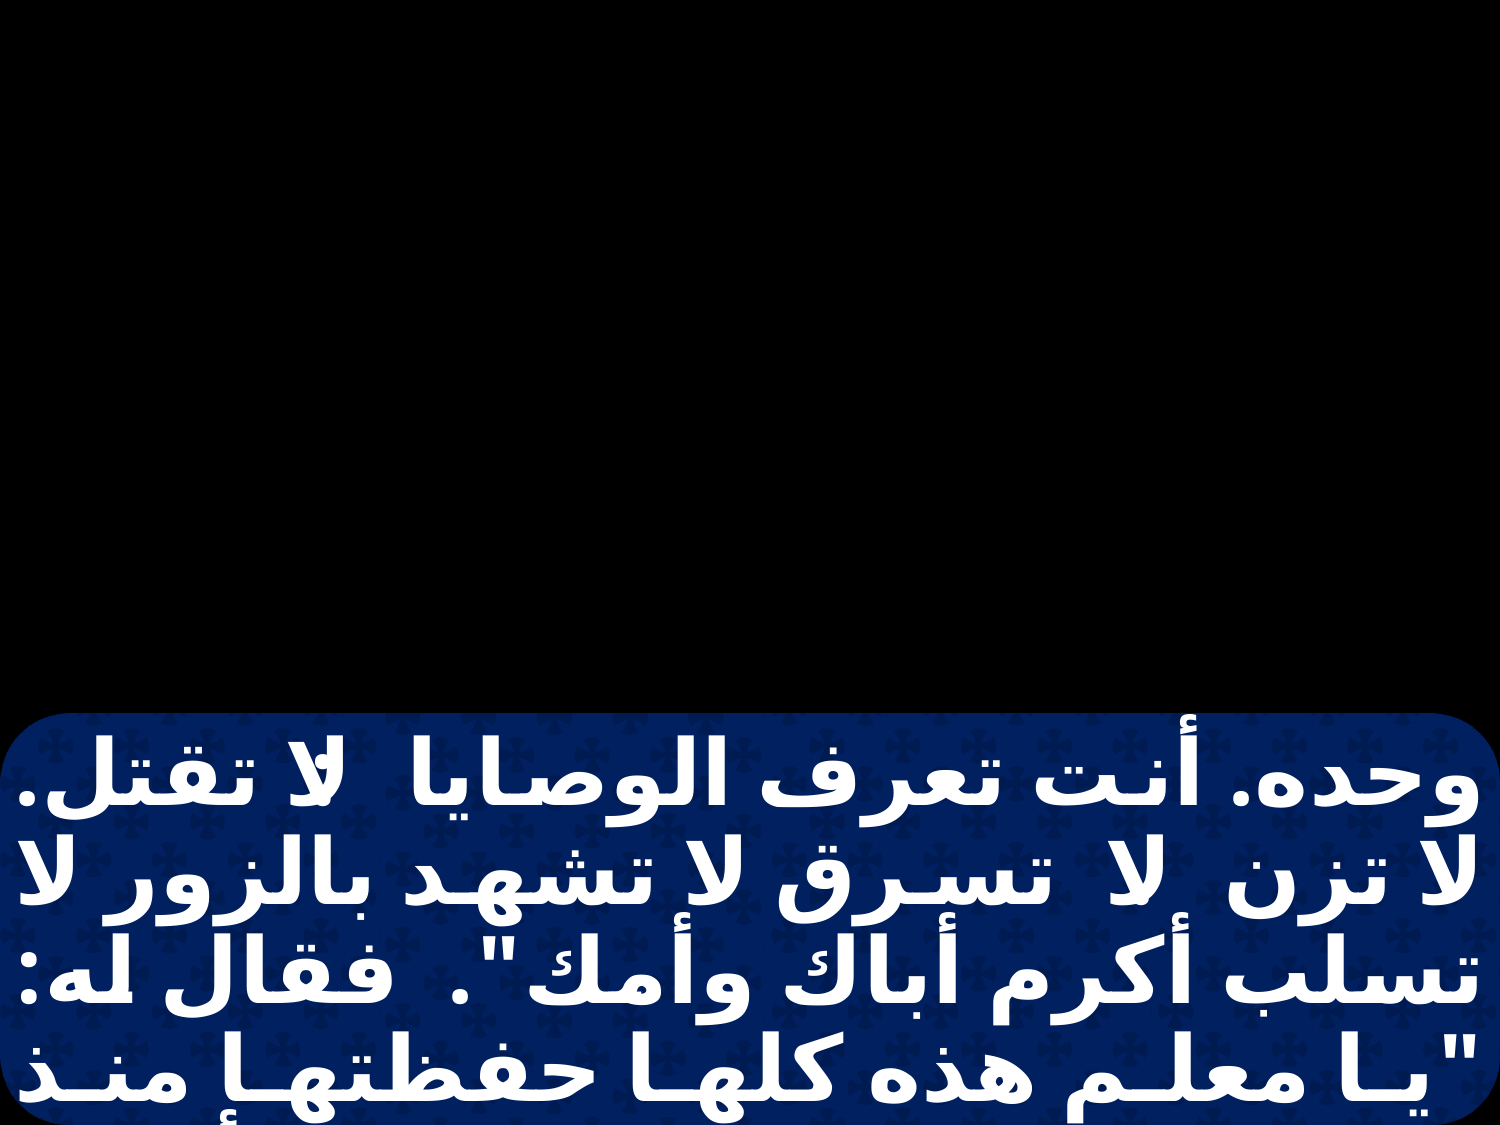

وحده. أنت تعرف الوصايا: لا تقتل. لا تزن. لا  تسرق لا تشهد بالزور لا تسلب أكرم أباك وأمك".  فقال له: "يا معلم هذه كلها حفظتها منذ حداثتي".  فنظر إليه يسوع وأحبه، وقال له: "أتريد أن تكون